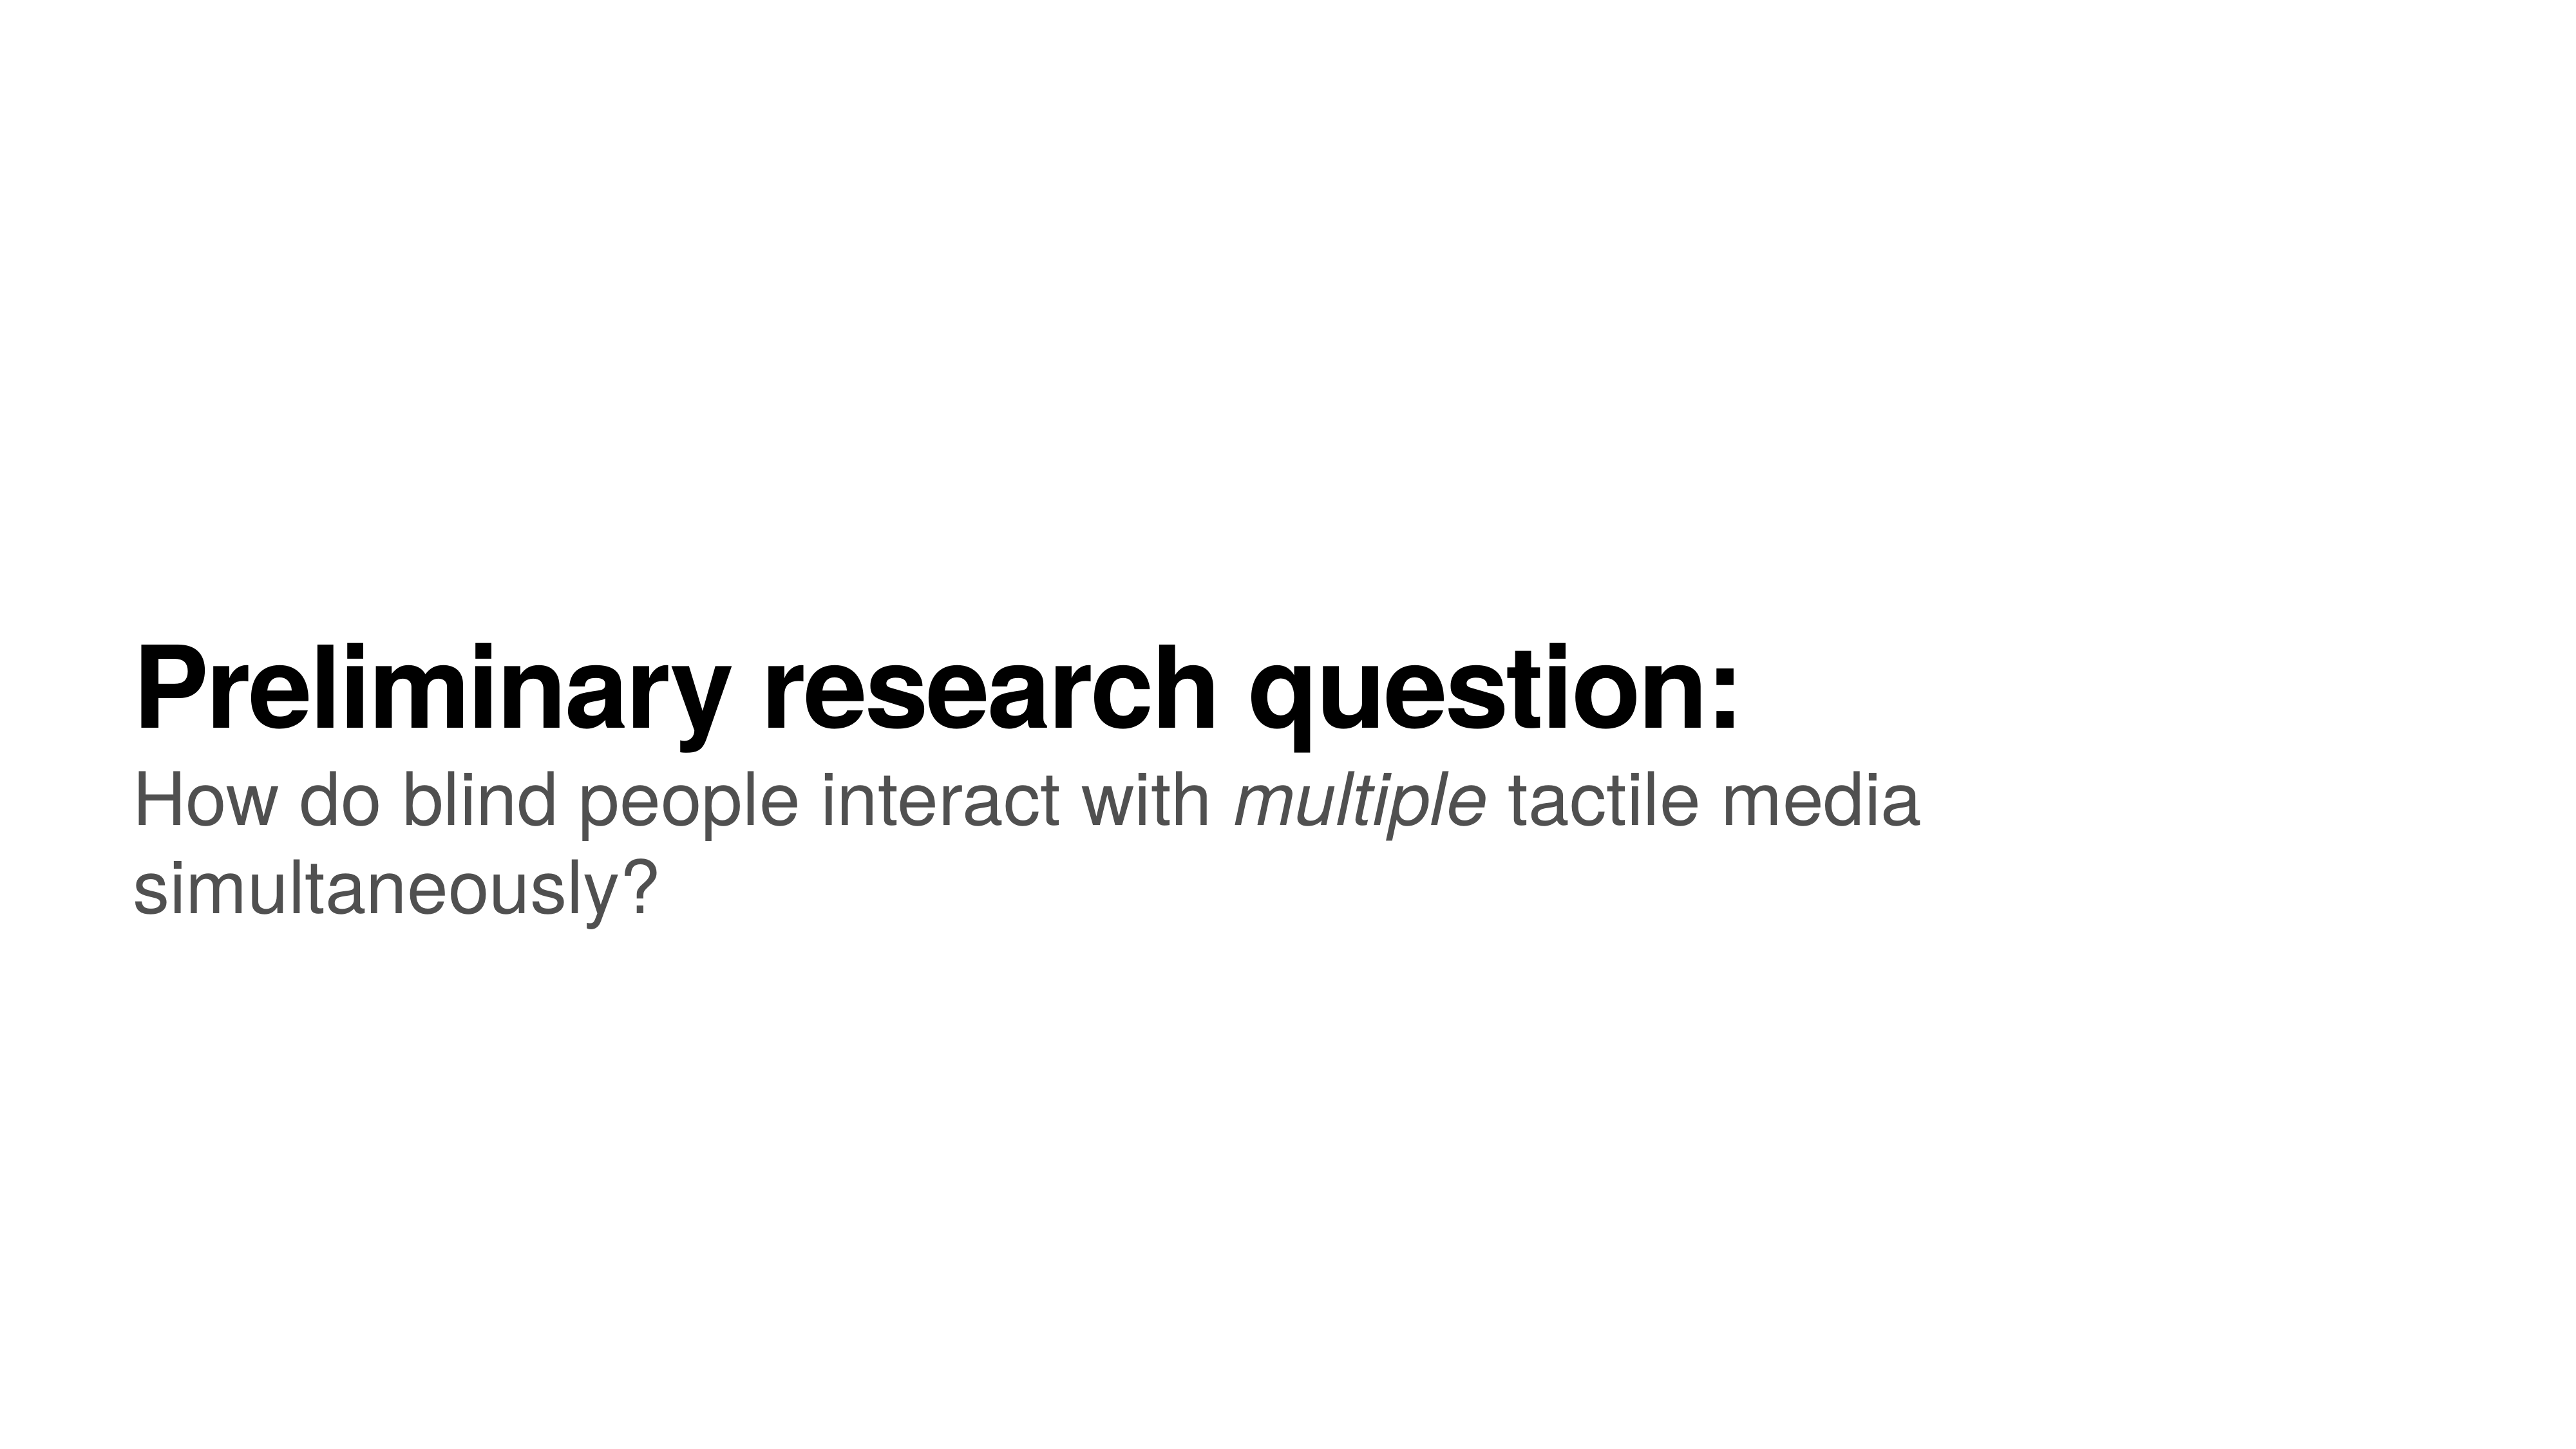

# Preliminary research question:
How do blind people interact with multiple tactile media simultaneously?
142